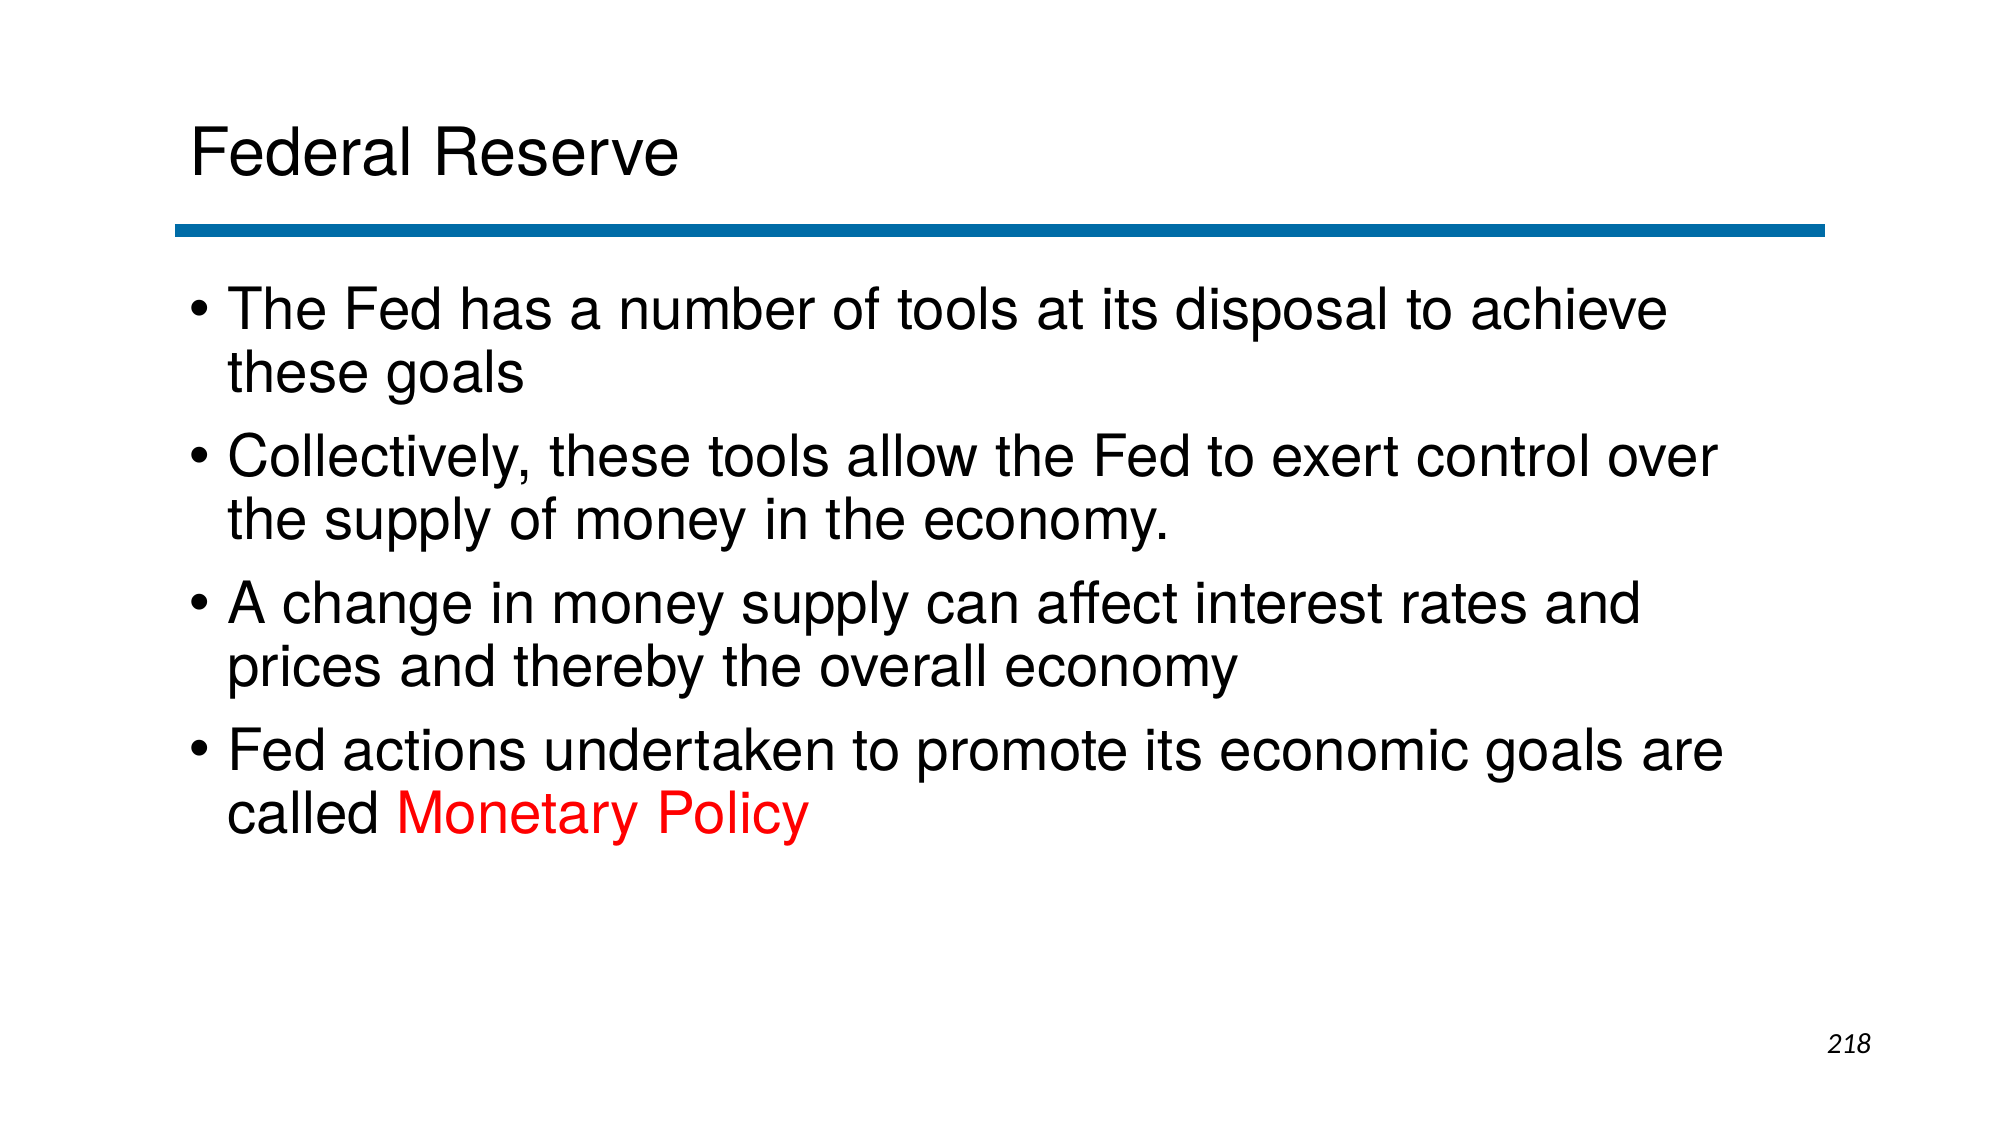

# Federal Reserve
The Fed has a number of tools at its disposal to achieve these goals
Collectively, these tools allow the Fed to exert control over the supply of money in the economy.
A change in money supply can affect interest rates and prices and thereby the overall economy
Fed actions undertaken to promote its economic goals are called Monetary Policy